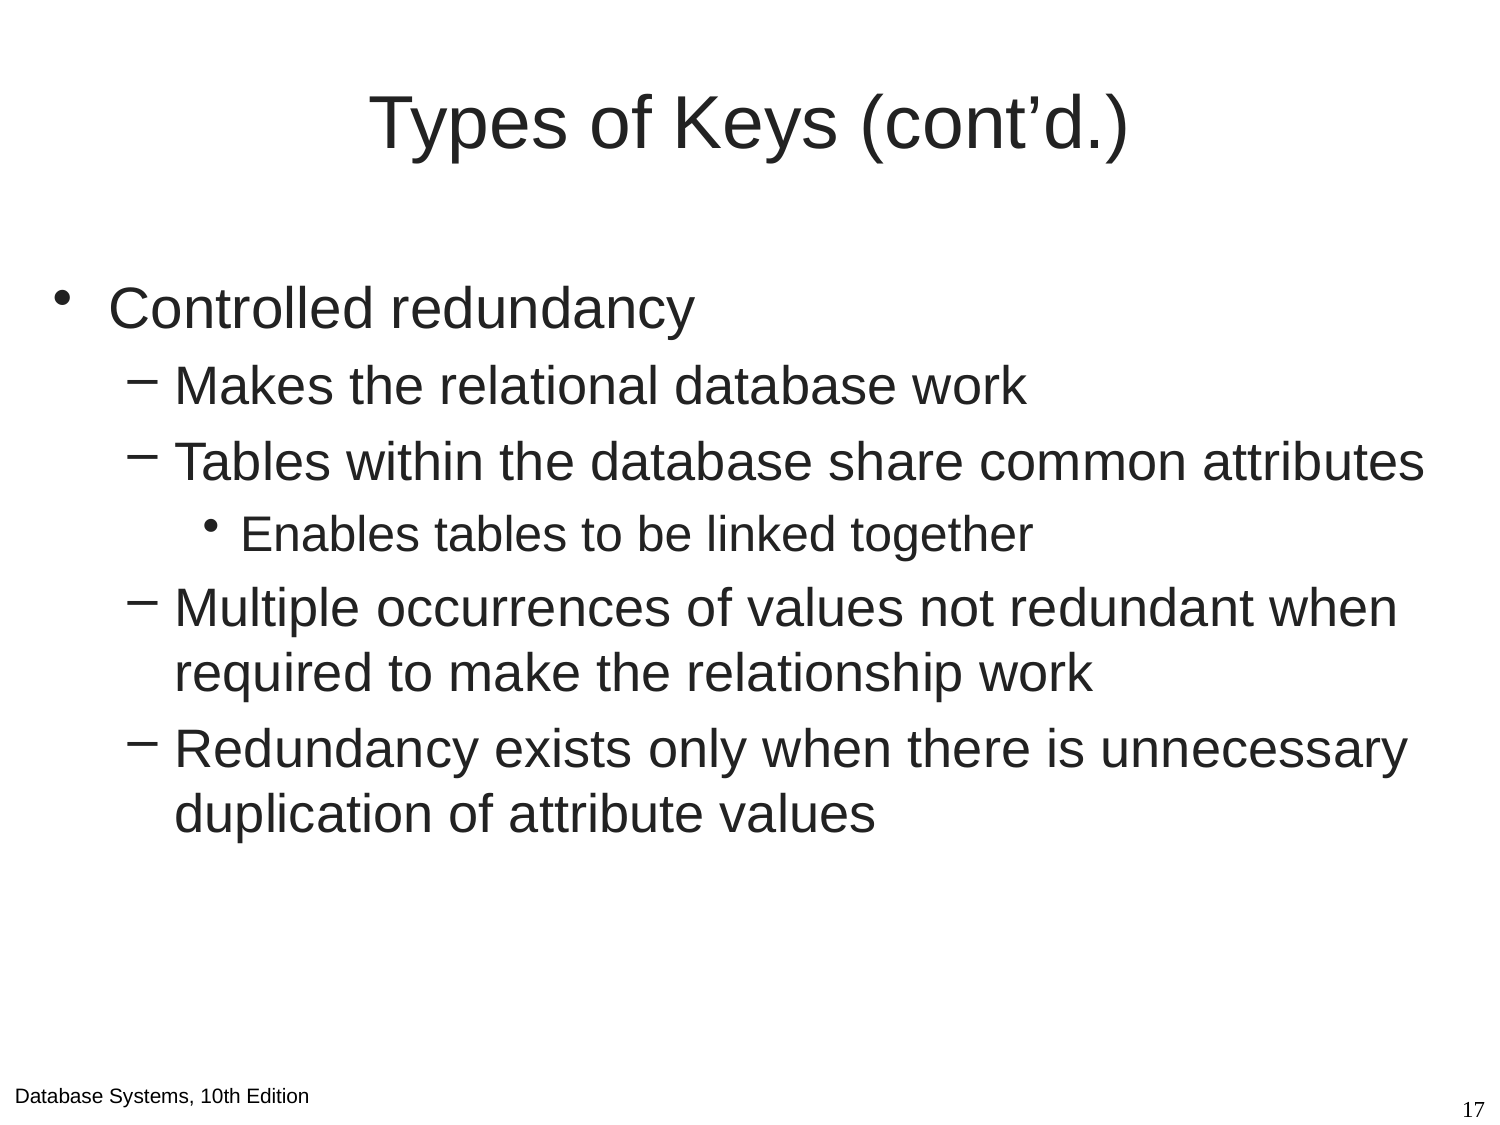

# Types of Keys (cont’d.)
Controlled redundancy
Makes the relational database work
Tables within the database share common attributes
Enables tables to be linked together
Multiple occurrences of values not redundant when required to make the relationship work
Redundancy exists only when there is unnecessary duplication of attribute values
17